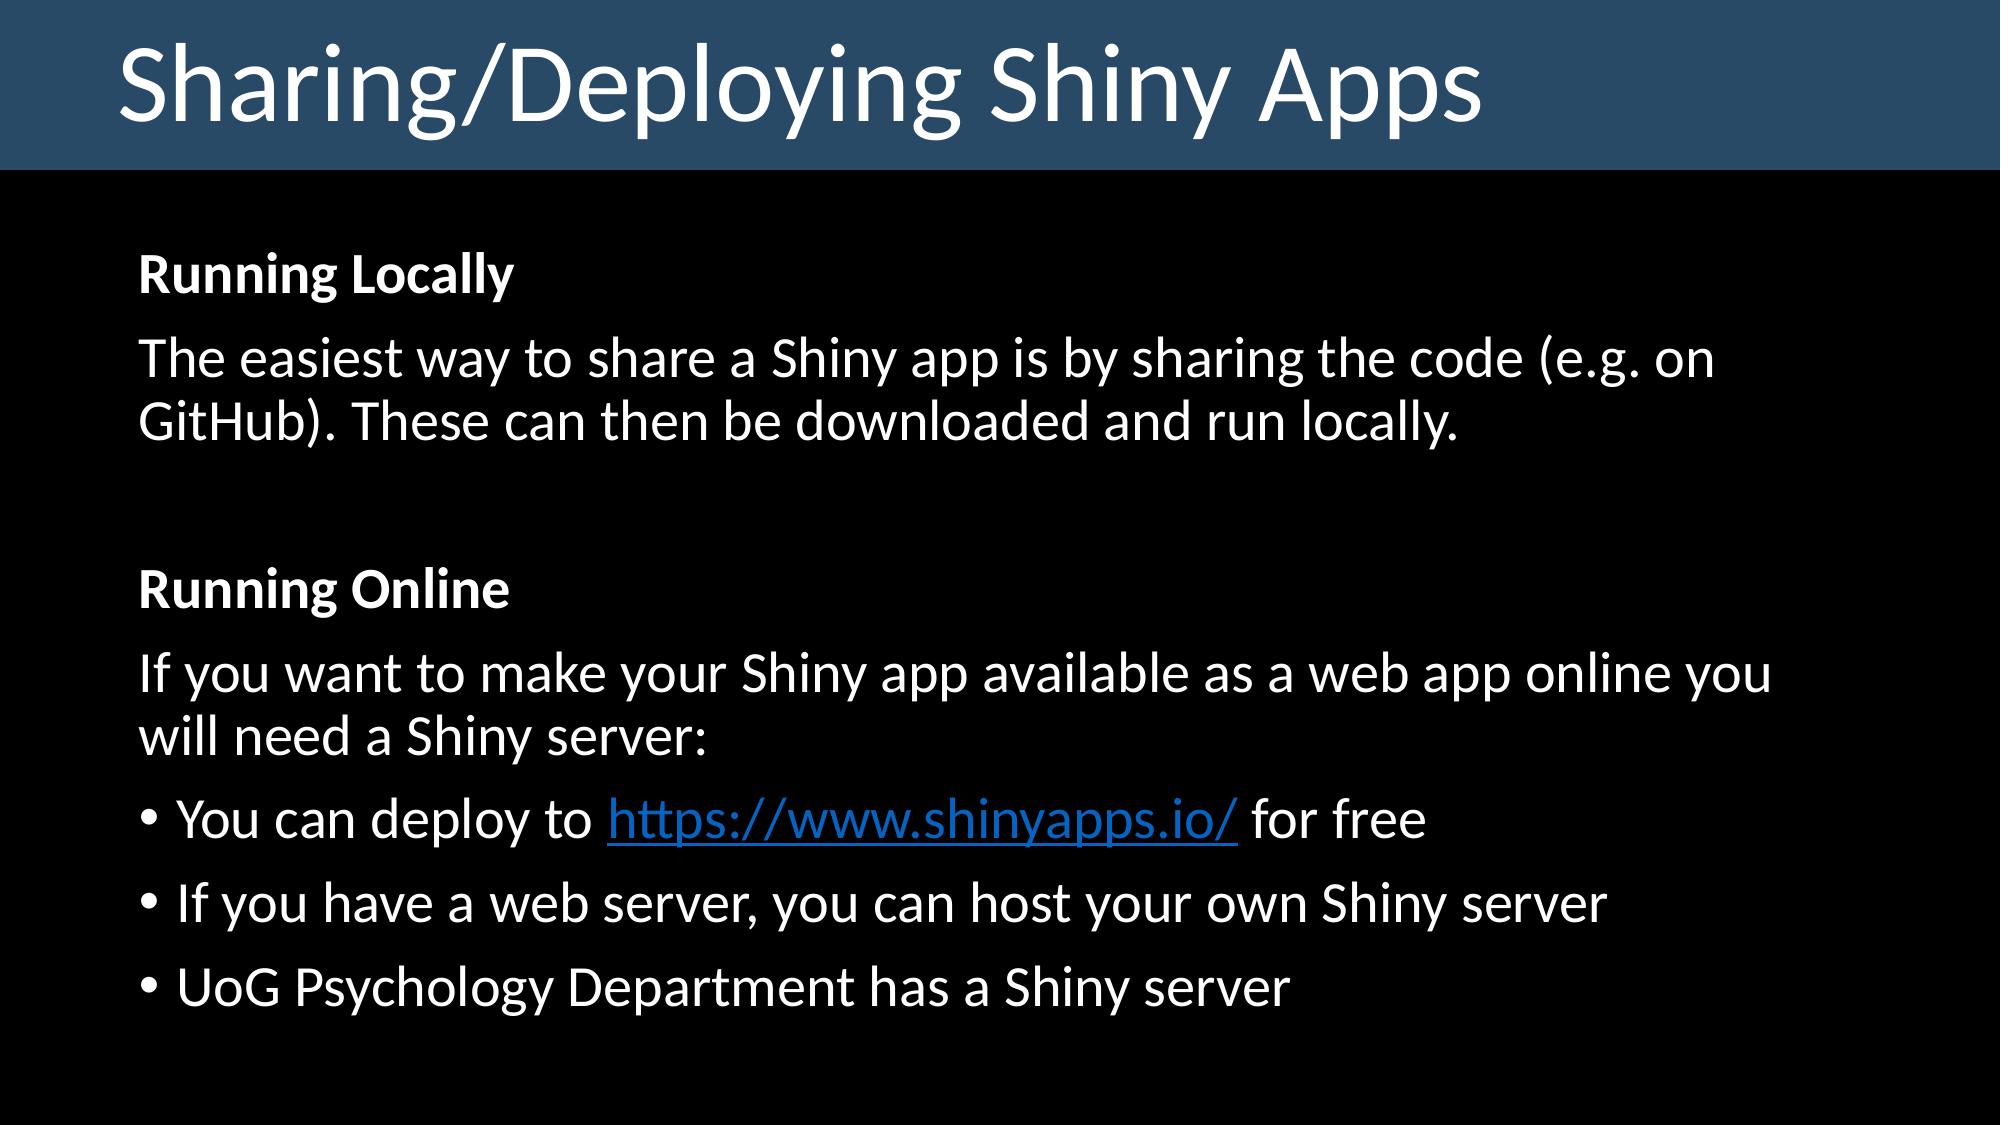

Sharing/Deploying Shiny Apps
Running Locally
The easiest way to share a Shiny app is by sharing the code (e.g. on GitHub). These can then be downloaded and run locally.

Running Online
If you want to make your Shiny app available as a web app online you will need a Shiny server:
You can deploy to https://www.shinyapps.io/ for free
If you have a web server, you can host your own Shiny server
UoG Psychology Department has a Shiny server